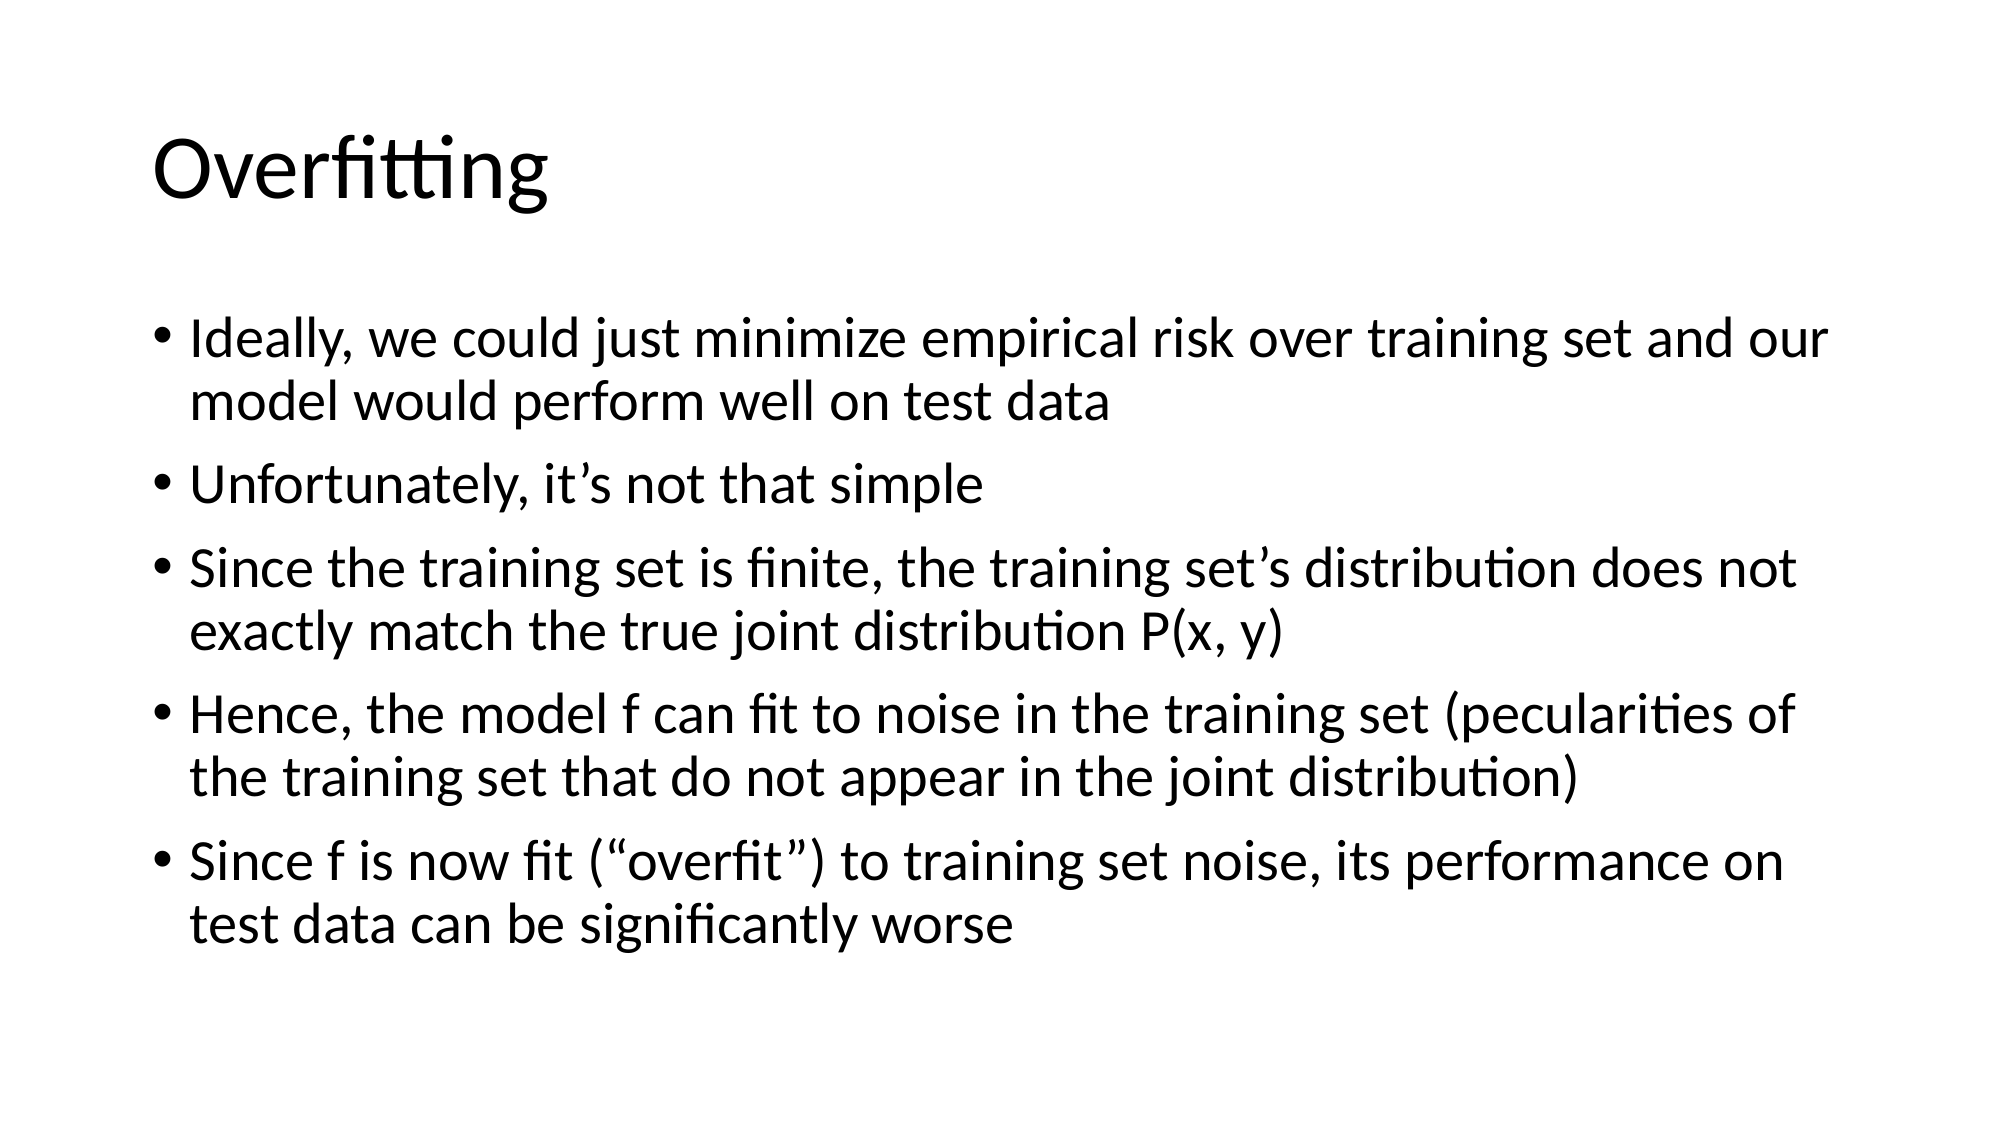

# Overfitting
Ideally, we could just minimize empirical risk over training set and our model would perform well on test data
Unfortunately, it’s not that simple
Since the training set is finite, the training set’s distribution does not exactly match the true joint distribution P(x, y)
Hence, the model f can fit to noise in the training set (pecularities of the training set that do not appear in the joint distribution)
Since f is now fit (“overfit”) to training set noise, its performance on test data can be significantly worse